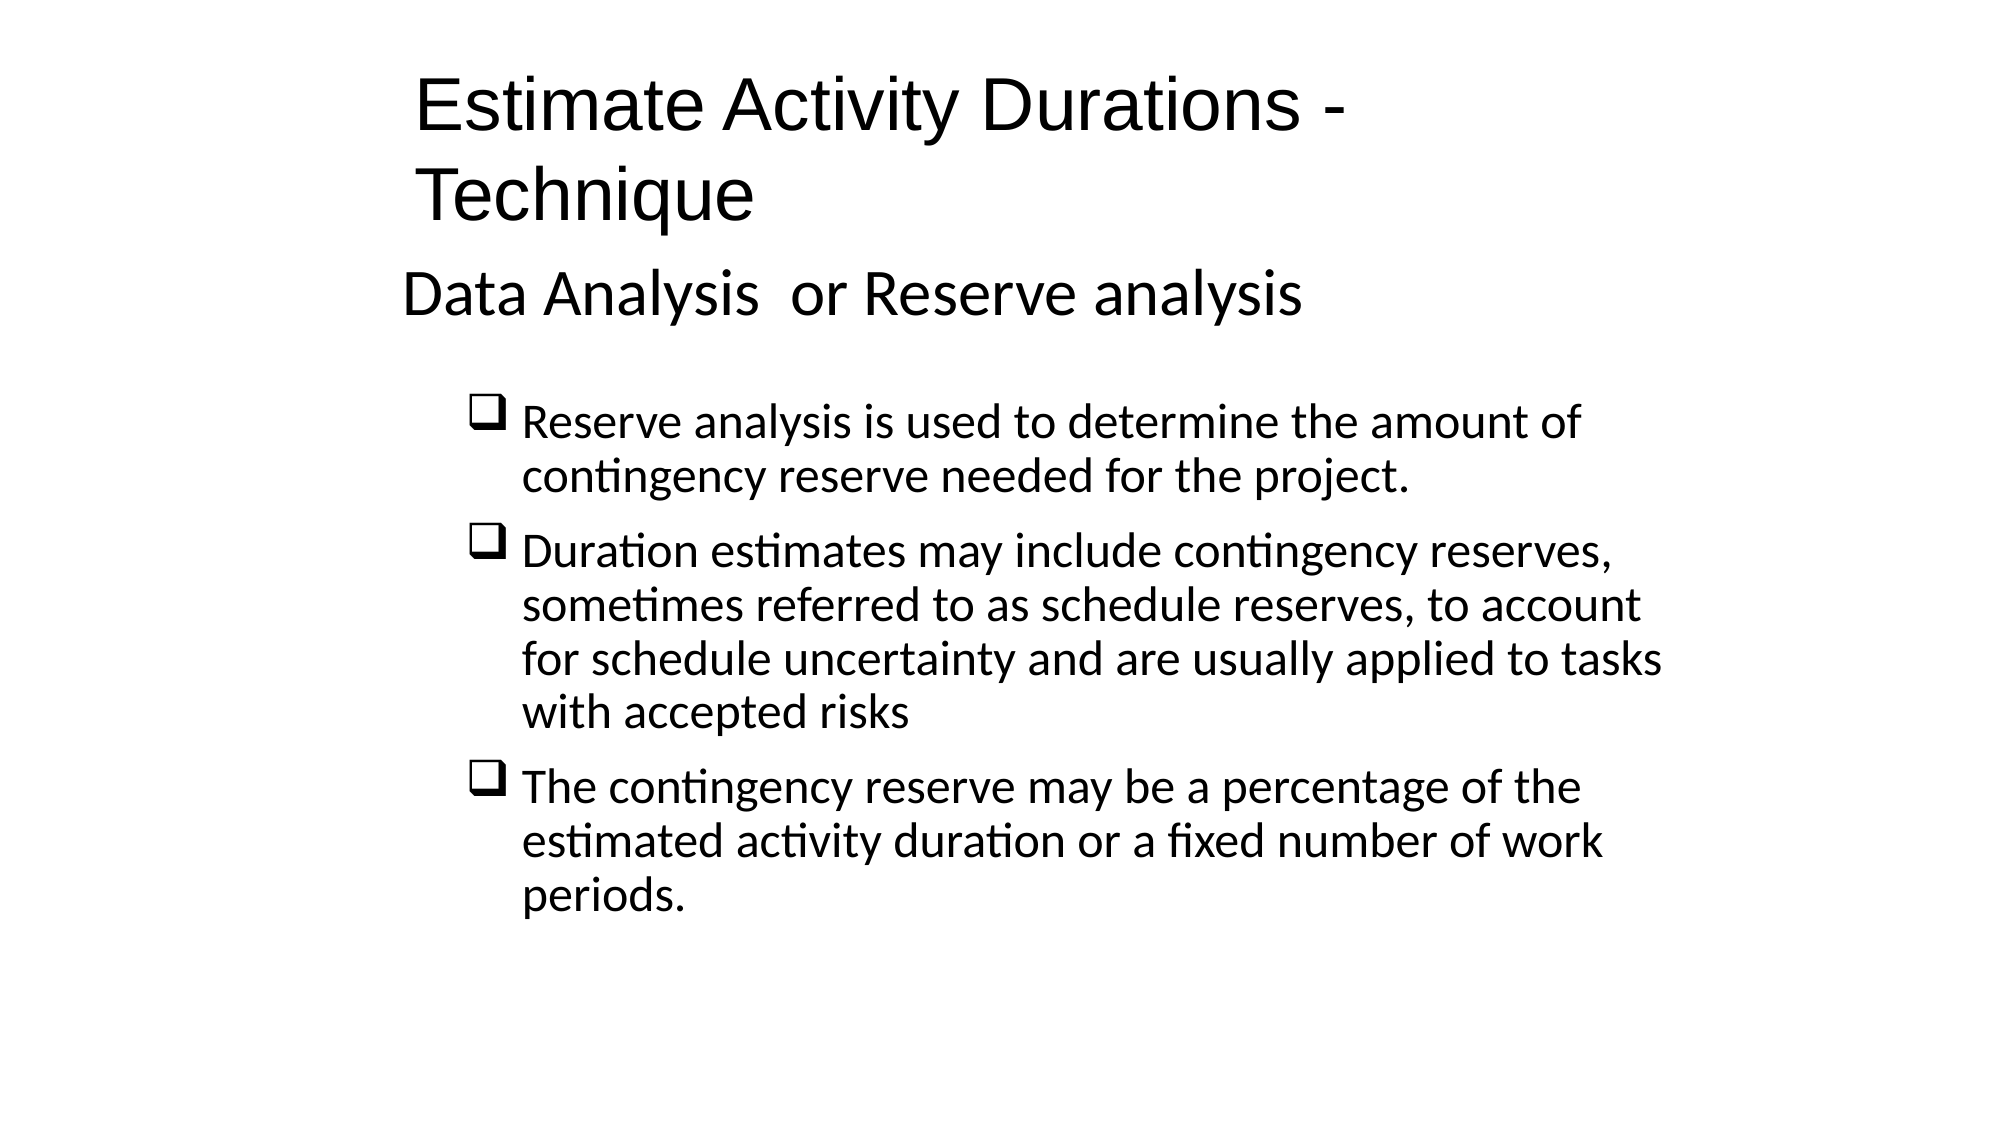

Estimate Activity Durations - Technique
# Data Analysis  or Reserve analysis
Reserve analysis is used to determine the amount of contingency reserve needed for the project.
Duration estimates may include contingency reserves, sometimes referred to as schedule reserves, to account for schedule uncertainty and are usually applied to tasks with accepted risks
The contingency reserve may be a percentage of the estimated activity duration or a fixed number of work periods.
The PMI Registered Education Provider logo is a registered mark of the Project Management Institute, Inc.